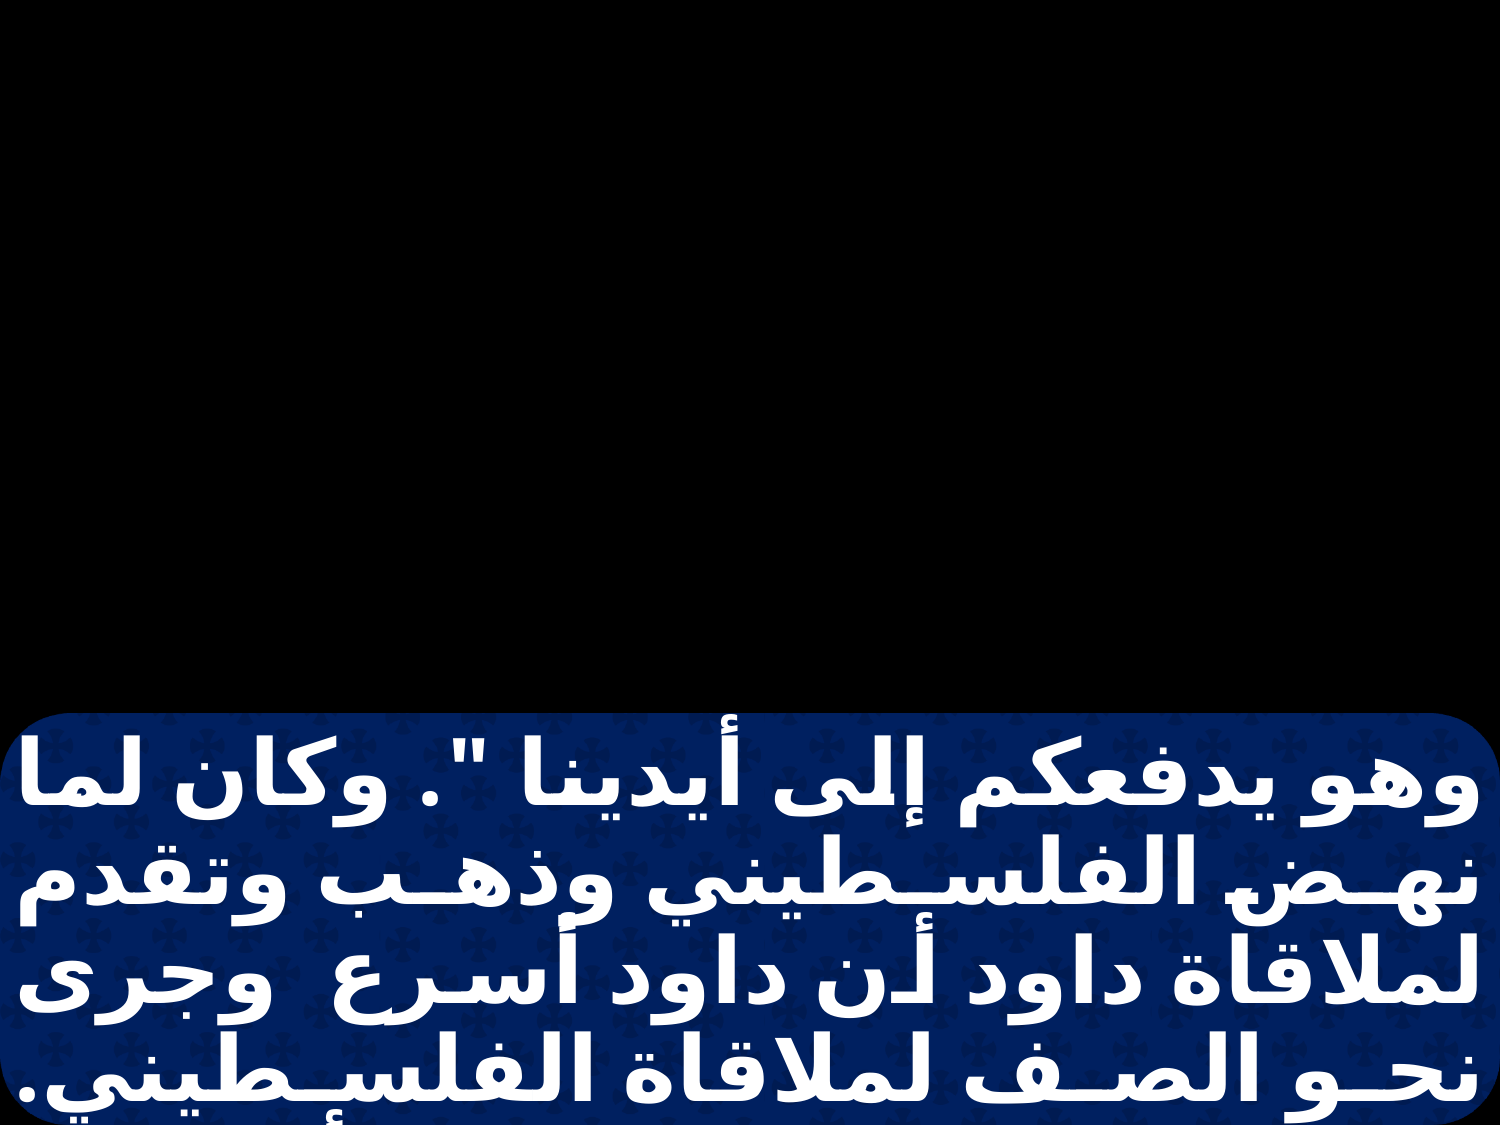

وهو يدفعكم إلى أيدينا ". وكان لما نهض الفلسطيني وذهب وتقدم لملاقاة داود أن داود أسرع  وجرى نحو الصف لملاقاة الفلسطيني. ومد داود  يده إلى الكنف وأخذ منه حجرا وقذفه بالمقلاع،